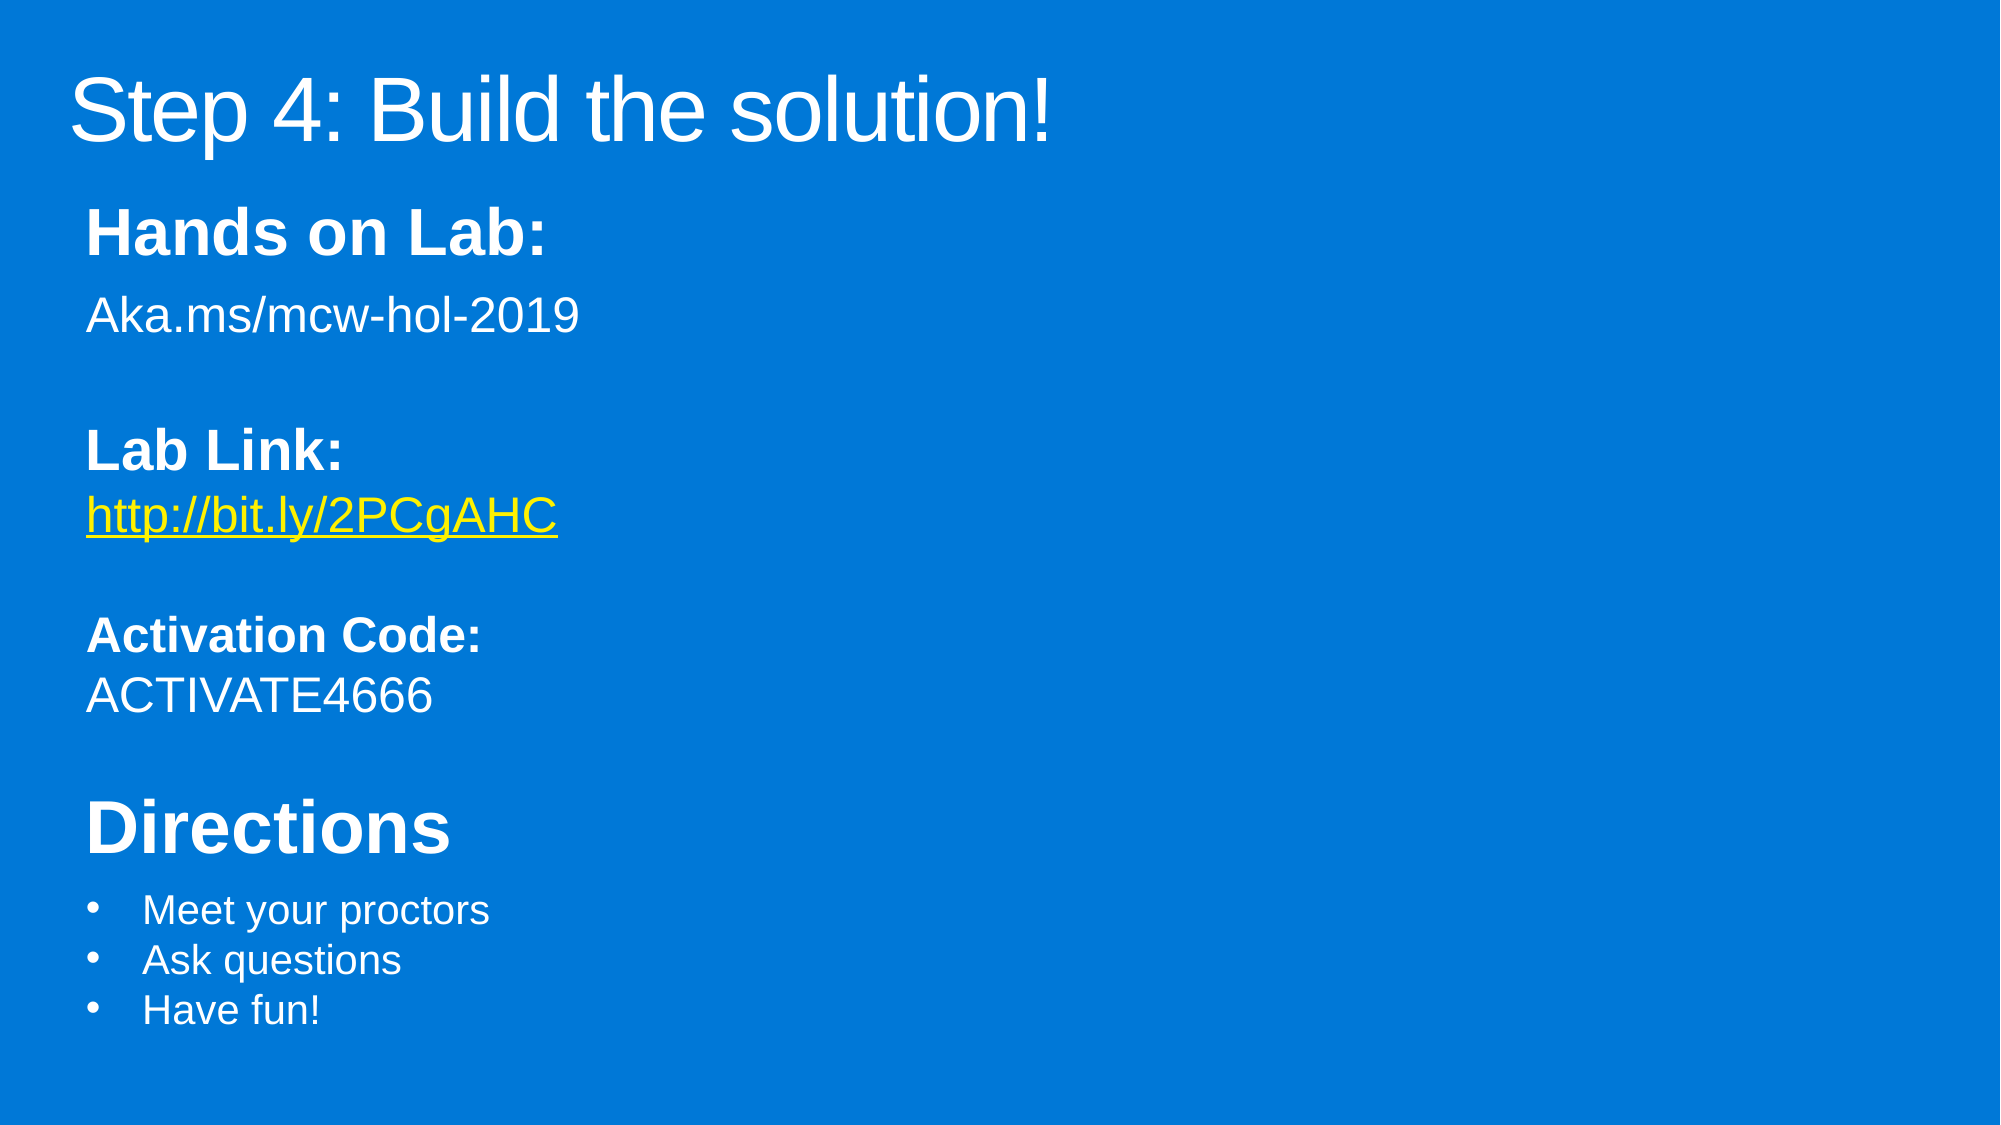

# Step 4: Build the solution!
Hands on Lab:
Aka.ms/mcw-hol-2019

Lab Link:
http://bit.ly/2PCgAHC

Activation Code:
ACTIVATE4666

Directions
Meet your proctors
Ask questions
Have fun!